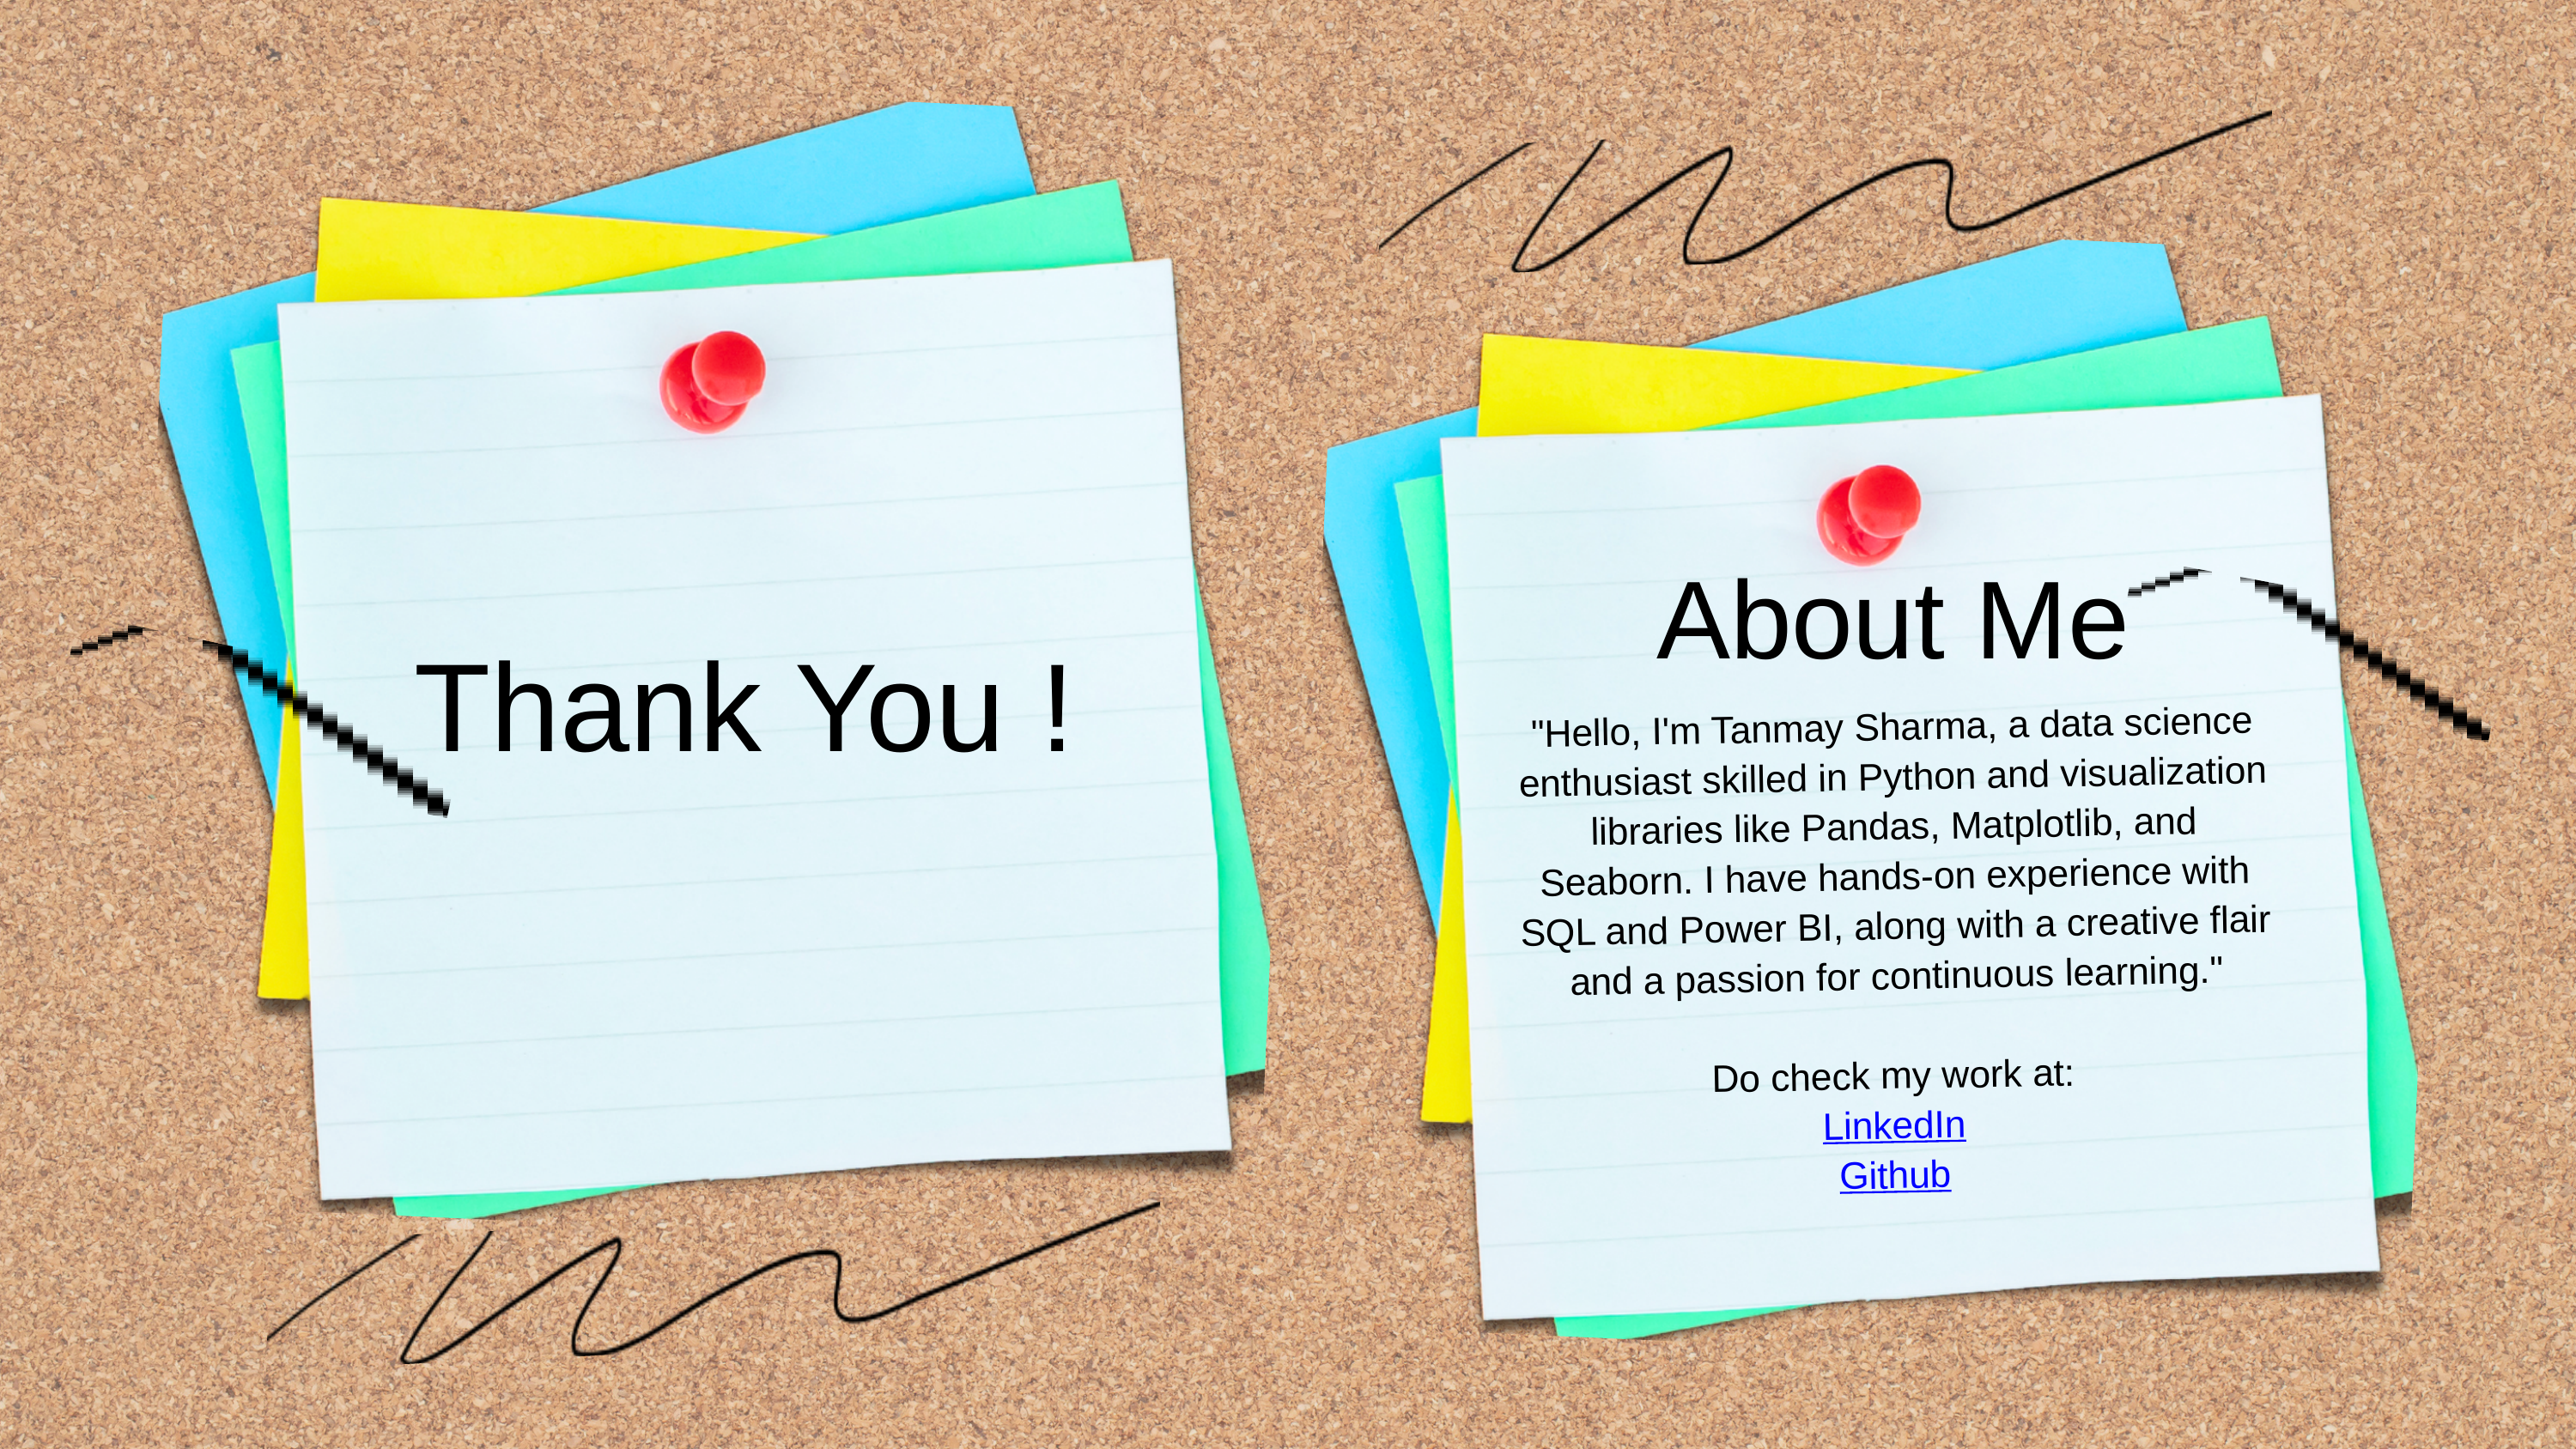

About Me
Thank You !
"Hello, I'm Tanmay Sharma, a data science enthusiast skilled in Python and visualization libraries like Pandas, Matplotlib, and Seaborn. I have hands-on experience with SQL and Power BI, along with a creative flair and a passion for continuous learning."

Do check my work at:
LinkedIn
Github